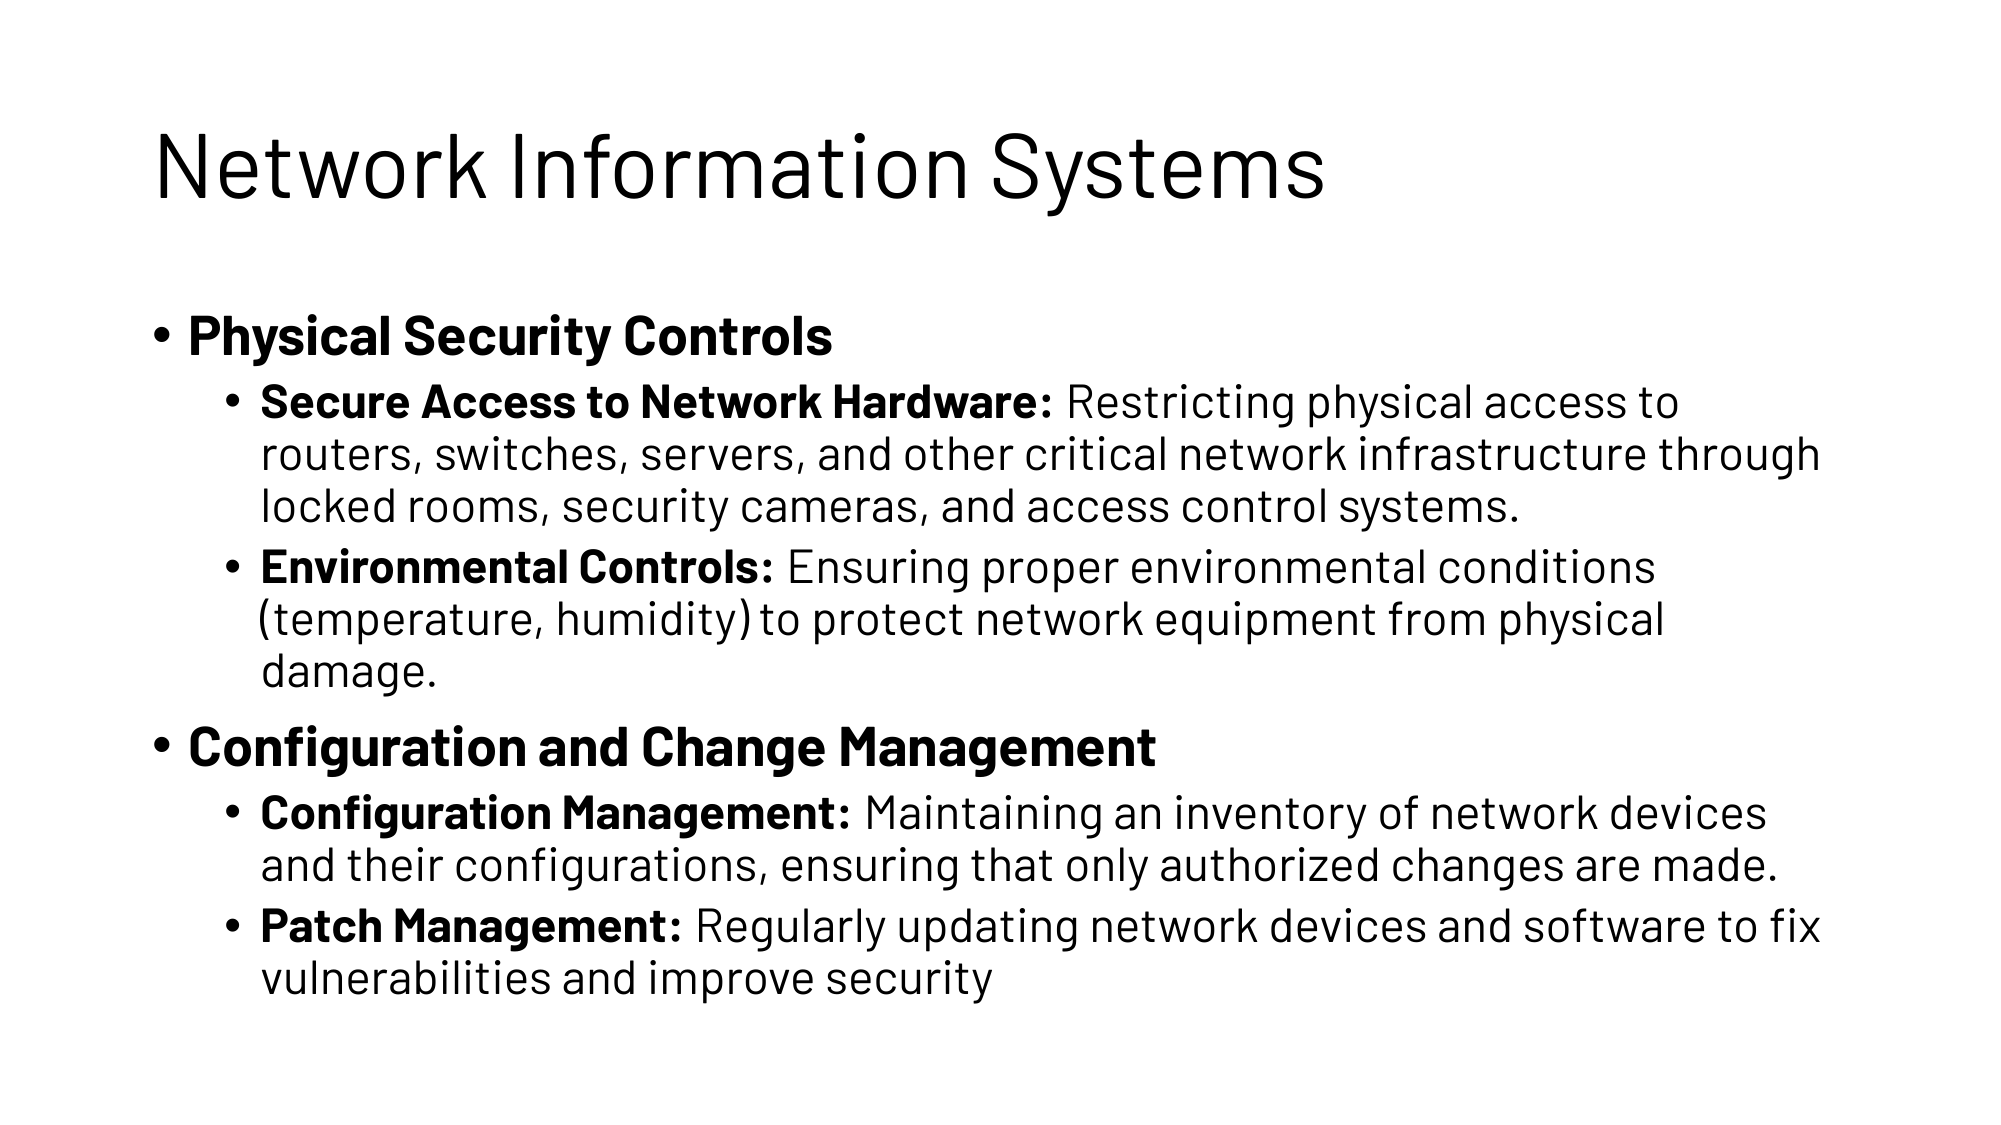

# Network Information Systems
Physical Security Controls
Secure Access to Network Hardware: Restricting physical access to routers, switches, servers, and other critical network infrastructure through locked rooms, security cameras, and access control systems.
Environmental Controls: Ensuring proper environmental conditions (temperature, humidity) to protect network equipment from physical damage.
Configuration and Change Management
Configuration Management: Maintaining an inventory of network devices and their configurations, ensuring that only authorized changes are made.
Patch Management: Regularly updating network devices and software to fix vulnerabilities and improve security